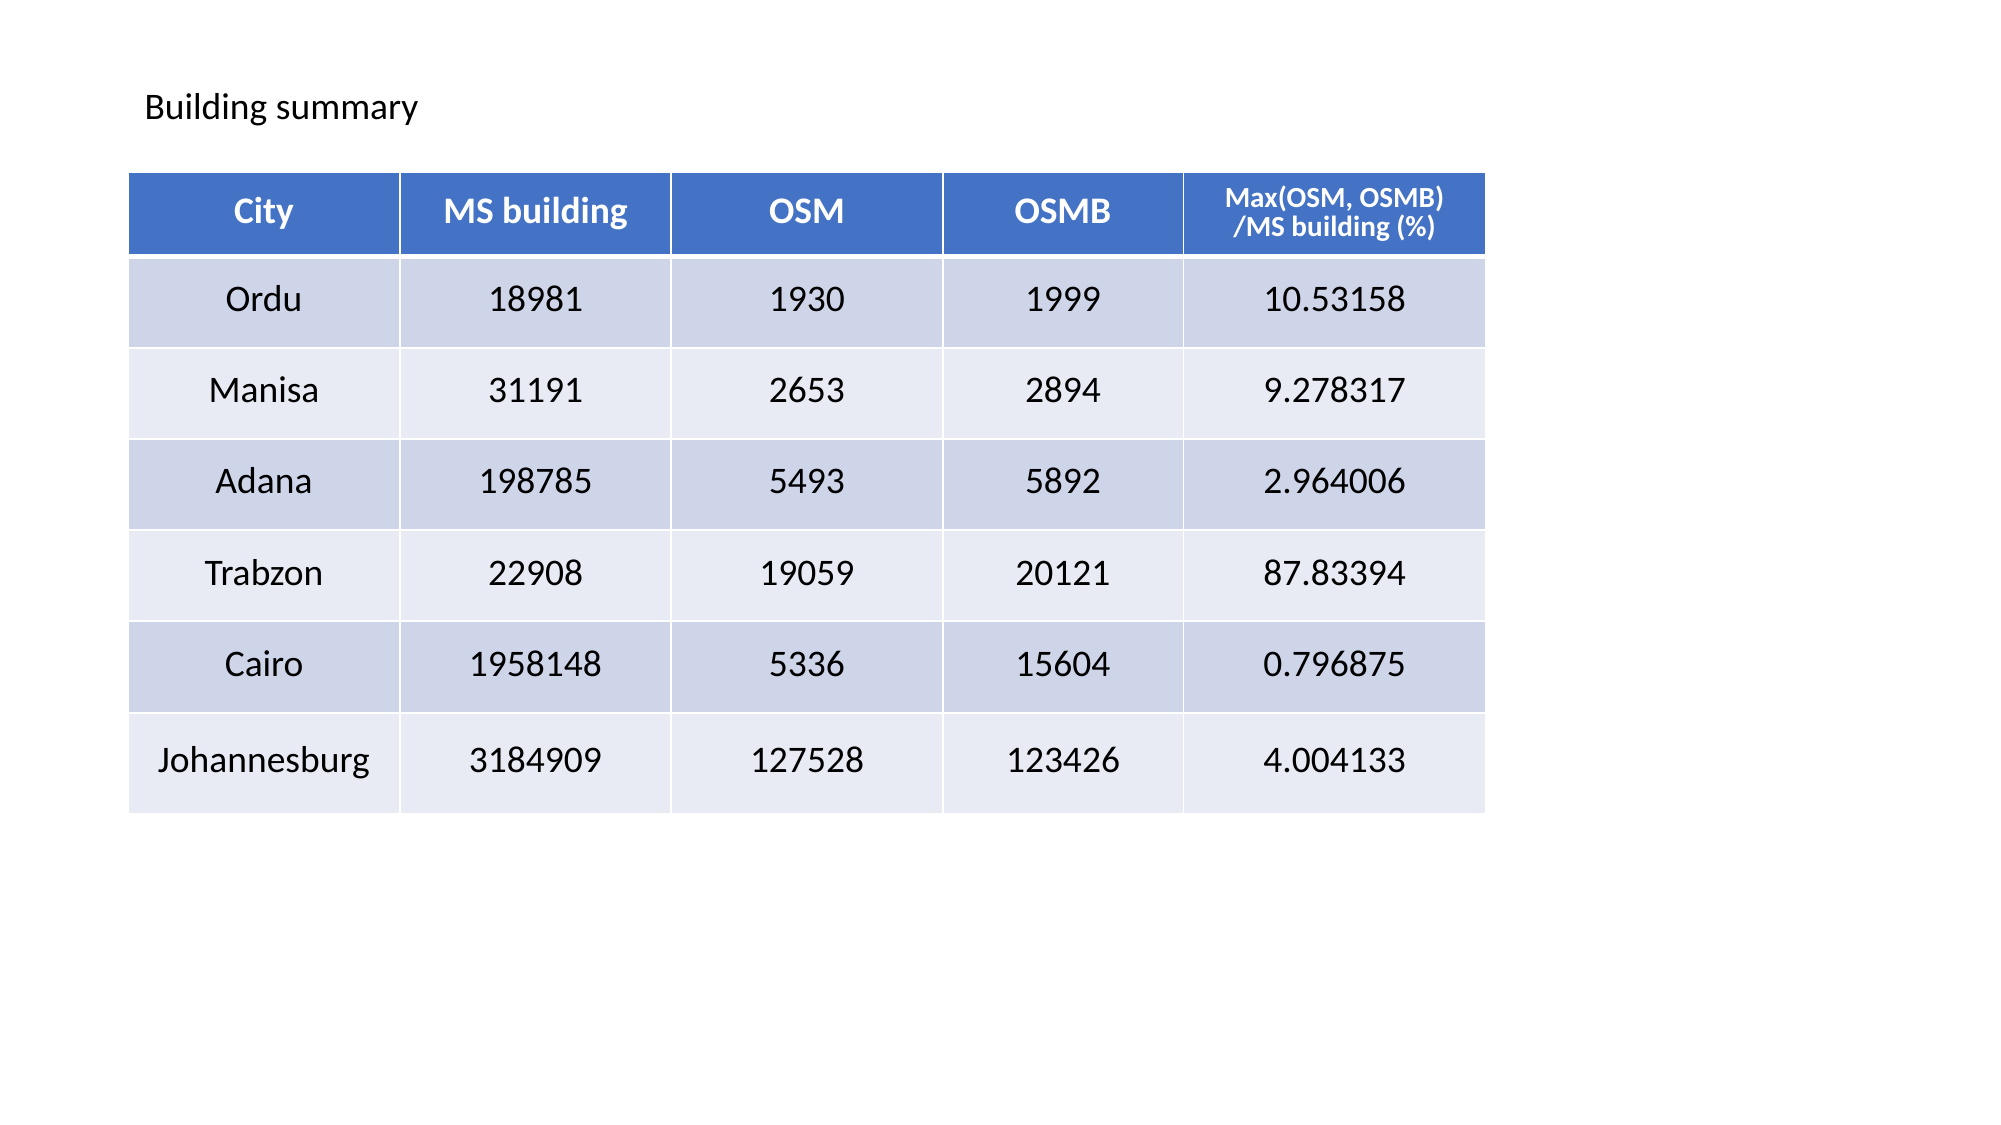

Building summary
| City | MS building | OSM | OSMB | Max(OSM, OSMB) /MS building (%) |
| --- | --- | --- | --- | --- |
| Ordu | 18981 | 1930 | 1999 | 10.53158 |
| Manisa | 31191 | 2653 | 2894 | 9.278317 |
| Adana | 198785 | 5493 | 5892 | 2.964006 |
| Trabzon | 22908 | 19059 | 20121 | 87.83394 |
| Cairo | 1958148 | 5336 | 15604 | 0.796875 |
| Johannesburg | 3184909 | 127528 | 123426 | 4.004133 |